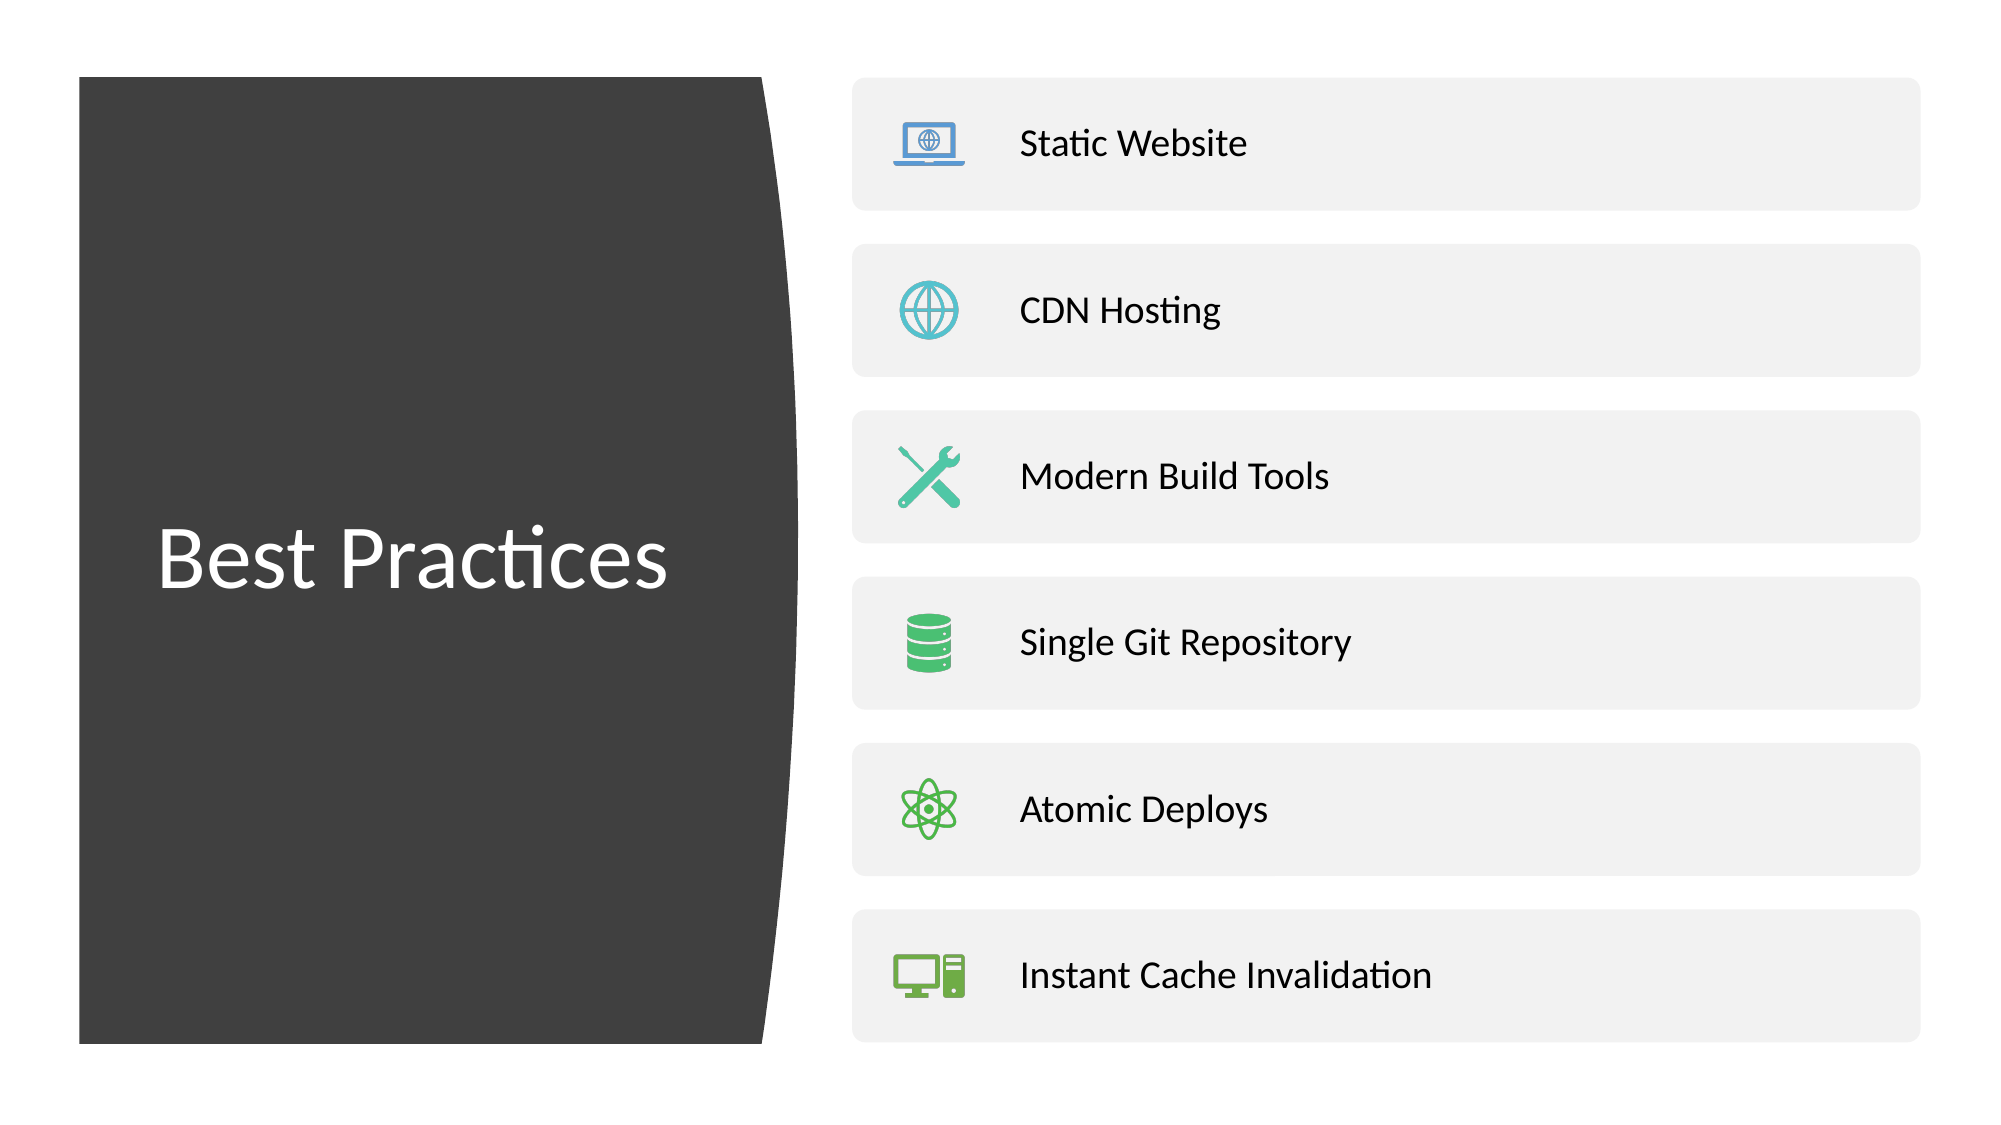

Static Website
CDN Hosting
Modern Build Tools
Single Git Repository
Atomic Deploys
Instant Cache Invalidation

# Best Practices